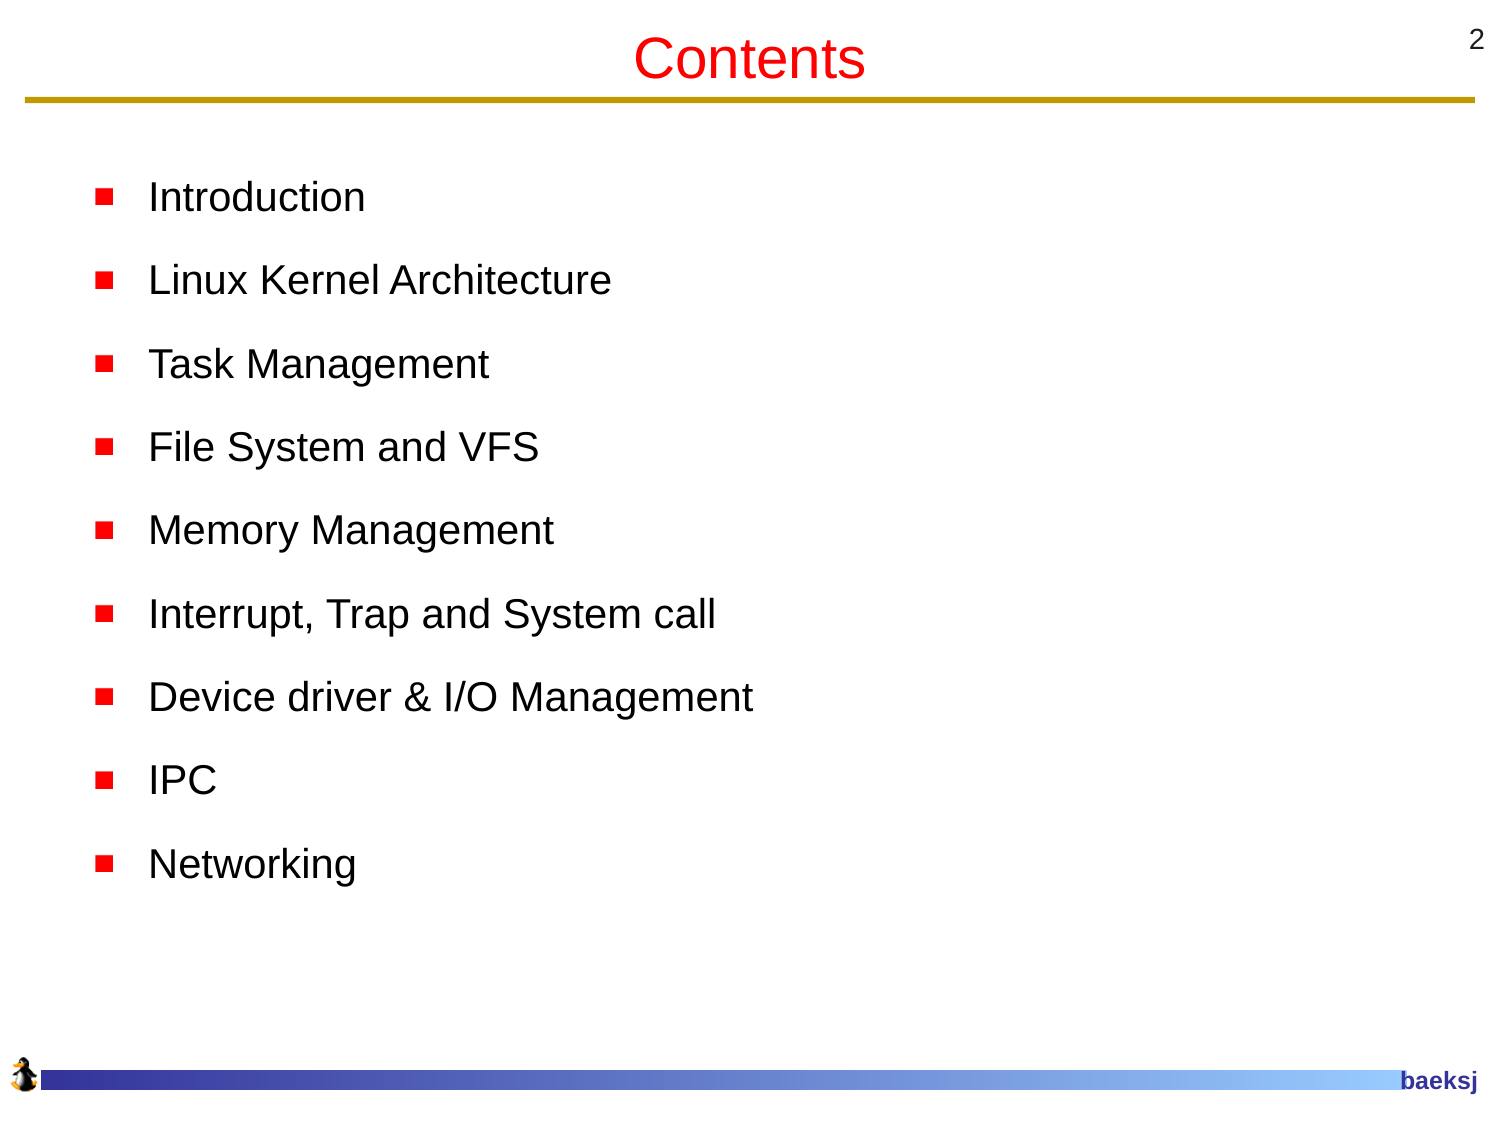

# Contents
2
Introduction
Linux Kernel Architecture
Task Management
File System and VFS
Memory Management
Interrupt, Trap and System call
Device driver & I/O Management
IPC
Networking